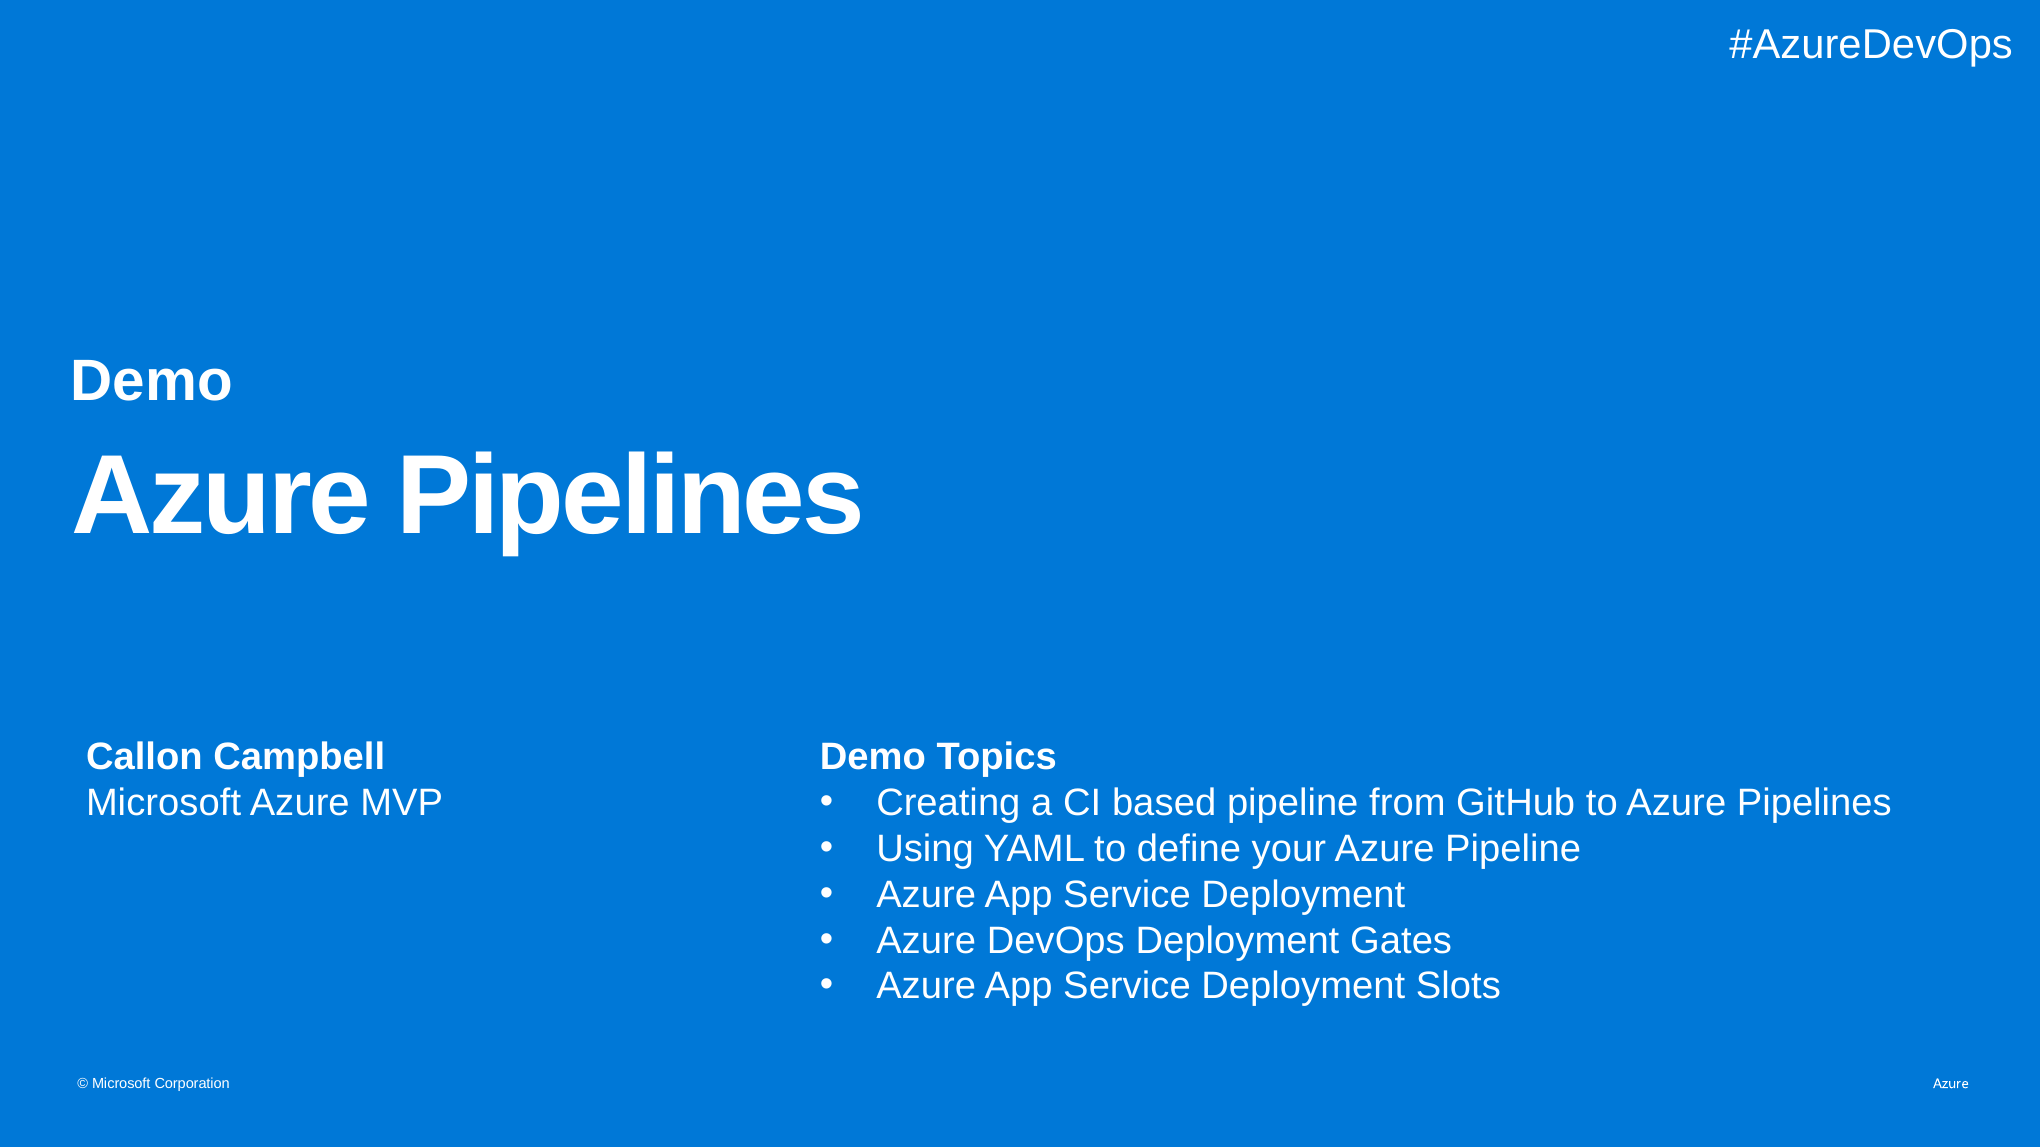

#AzureDevOps
Demo
# Azure Pipelines
Callon Campbell
Microsoft Azure MVP
Demo Topics
Creating a CI based pipeline from GitHub to Azure Pipelines
Using YAML to define your Azure Pipeline
Azure App Service Deployment
Azure DevOps Deployment Gates
Azure App Service Deployment Slots